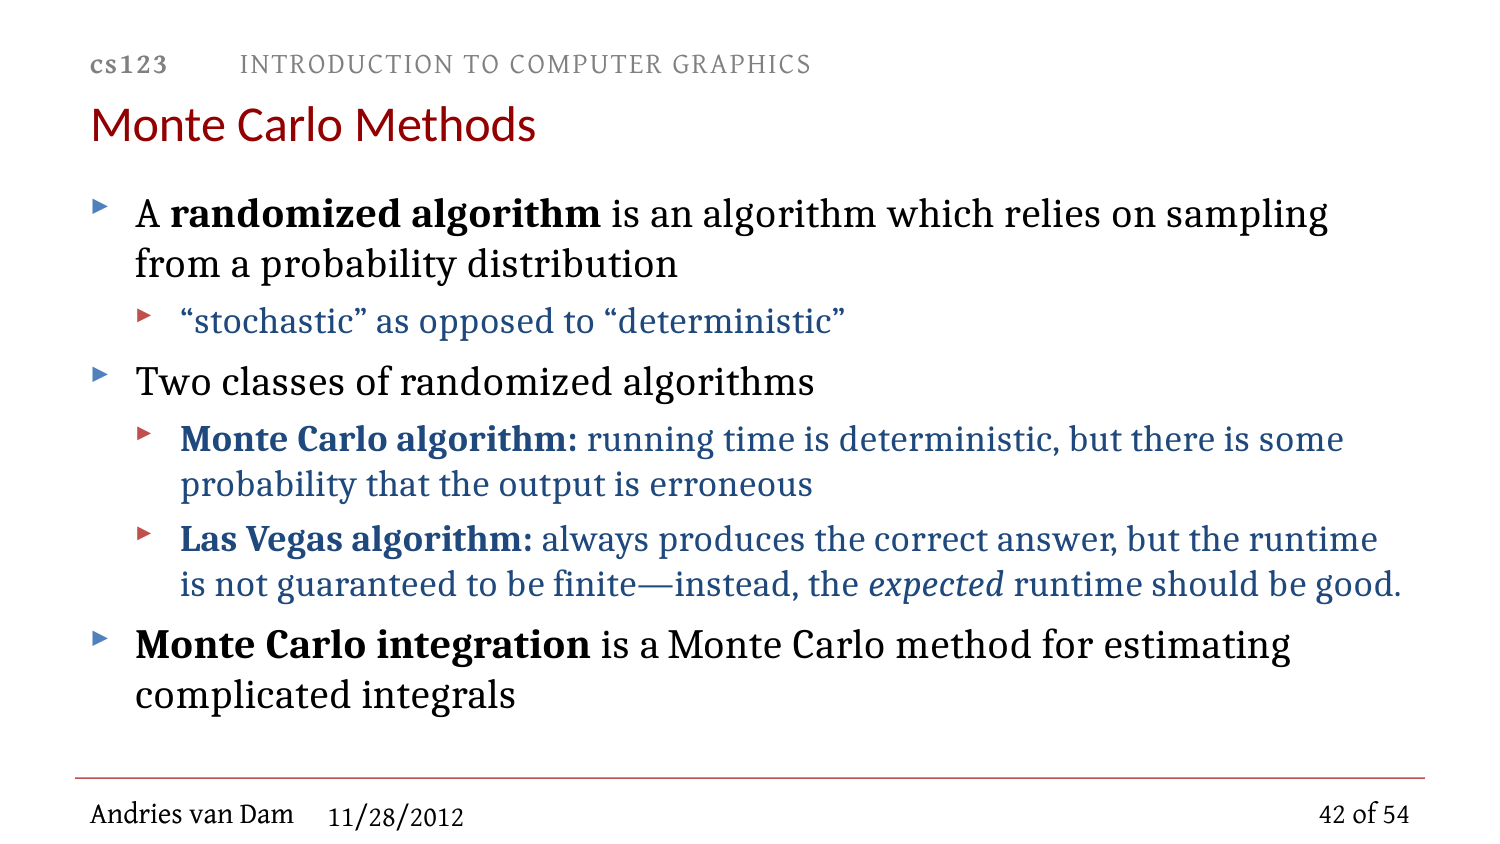

# Monte Carlo Methods
A randomized algorithm is an algorithm which relies on sampling from a probability distribution
“stochastic” as opposed to “deterministic”
Two classes of randomized algorithms
Monte Carlo algorithm: running time is deterministic, but there is some probability that the output is erroneous
Las Vegas algorithm: always produces the correct answer, but the runtime is not guaranteed to be finite—instead, the expected runtime should be good.
Monte Carlo integration is a Monte Carlo method for estimating complicated integrals
42 of 54
11/28/2012